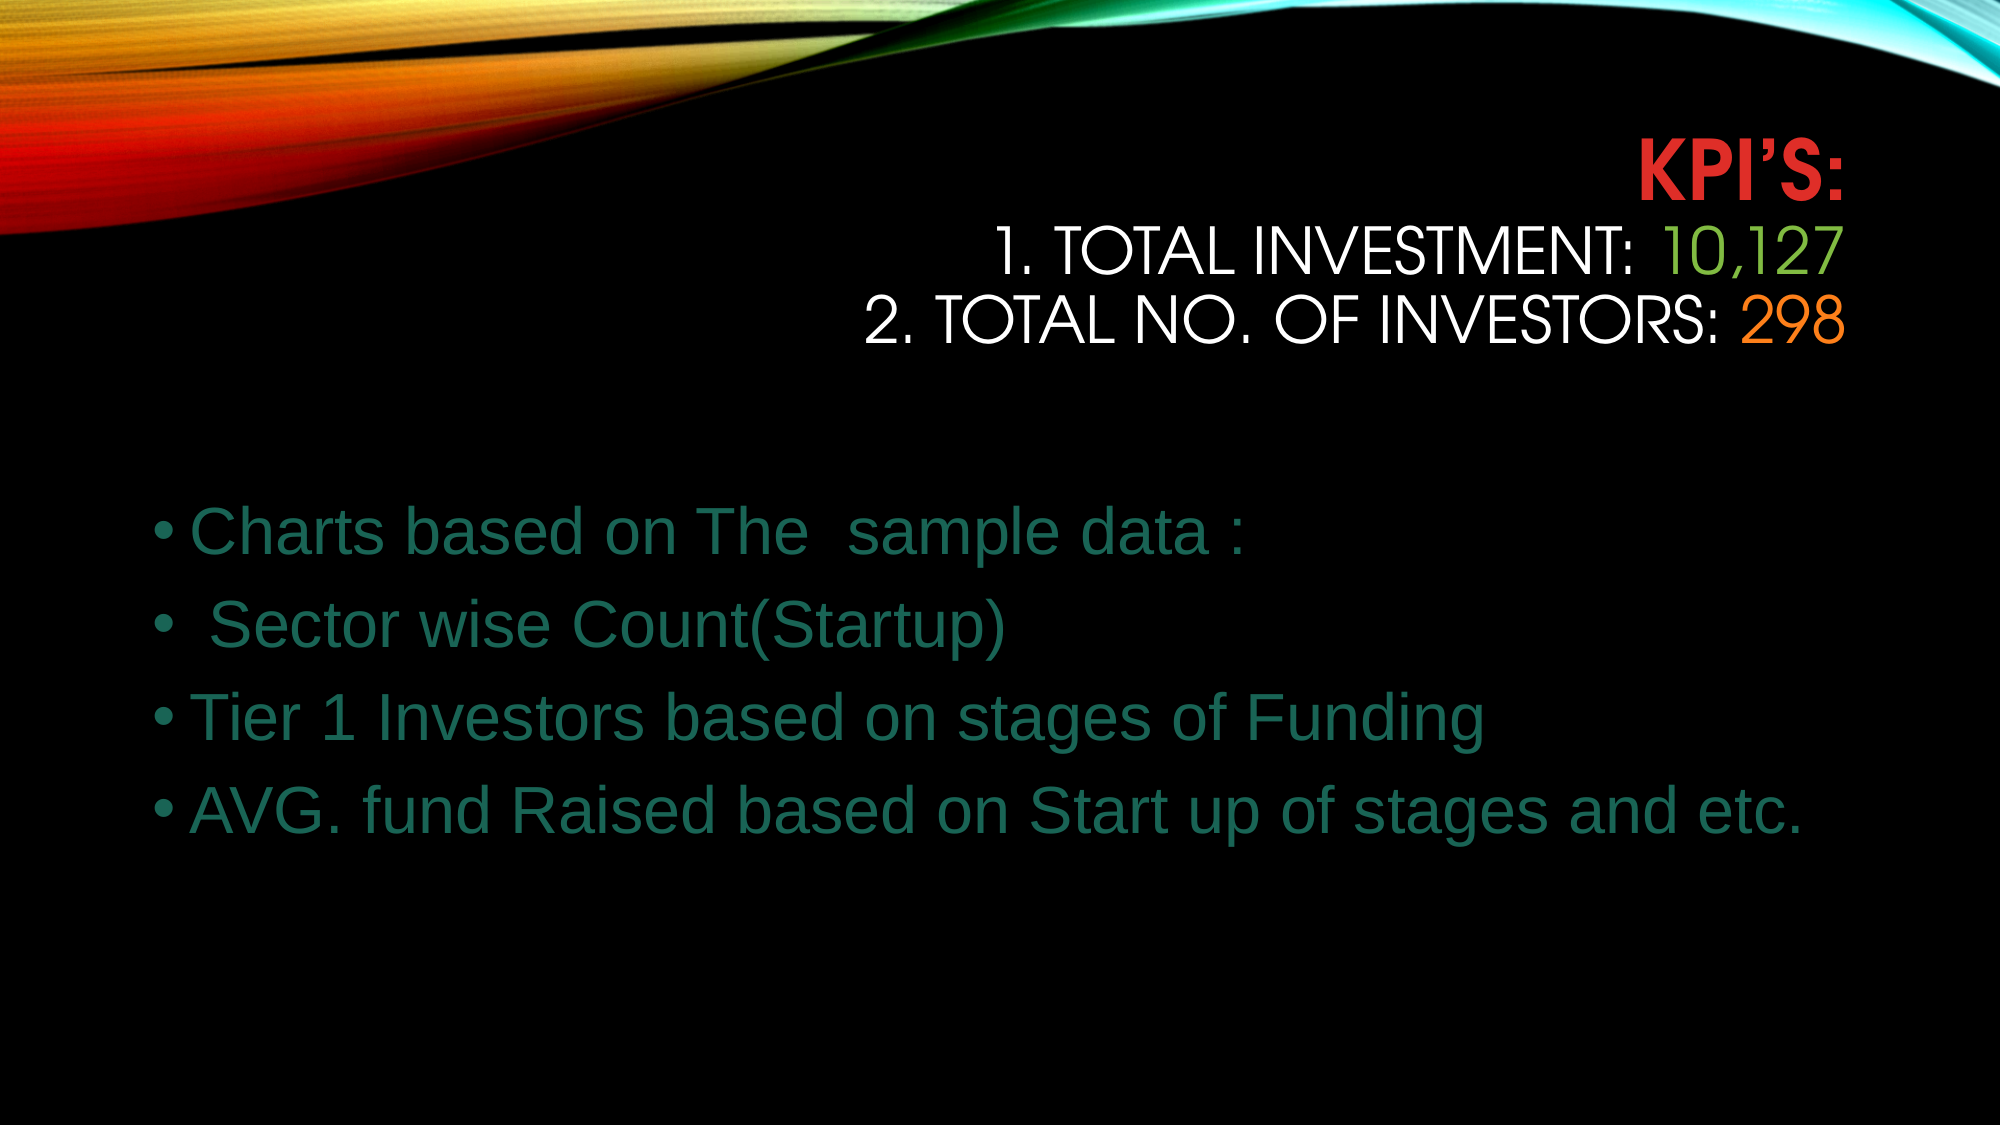

# KPI’s: 1. Total Investment: 10,127 2. Total No. of Investors: 298
Charts based on The  sample data :
 Sector wise Count(Startup)
Tier 1 Investors based on stages of Funding
AVG. fund Raised based on Start up of stages and etc.